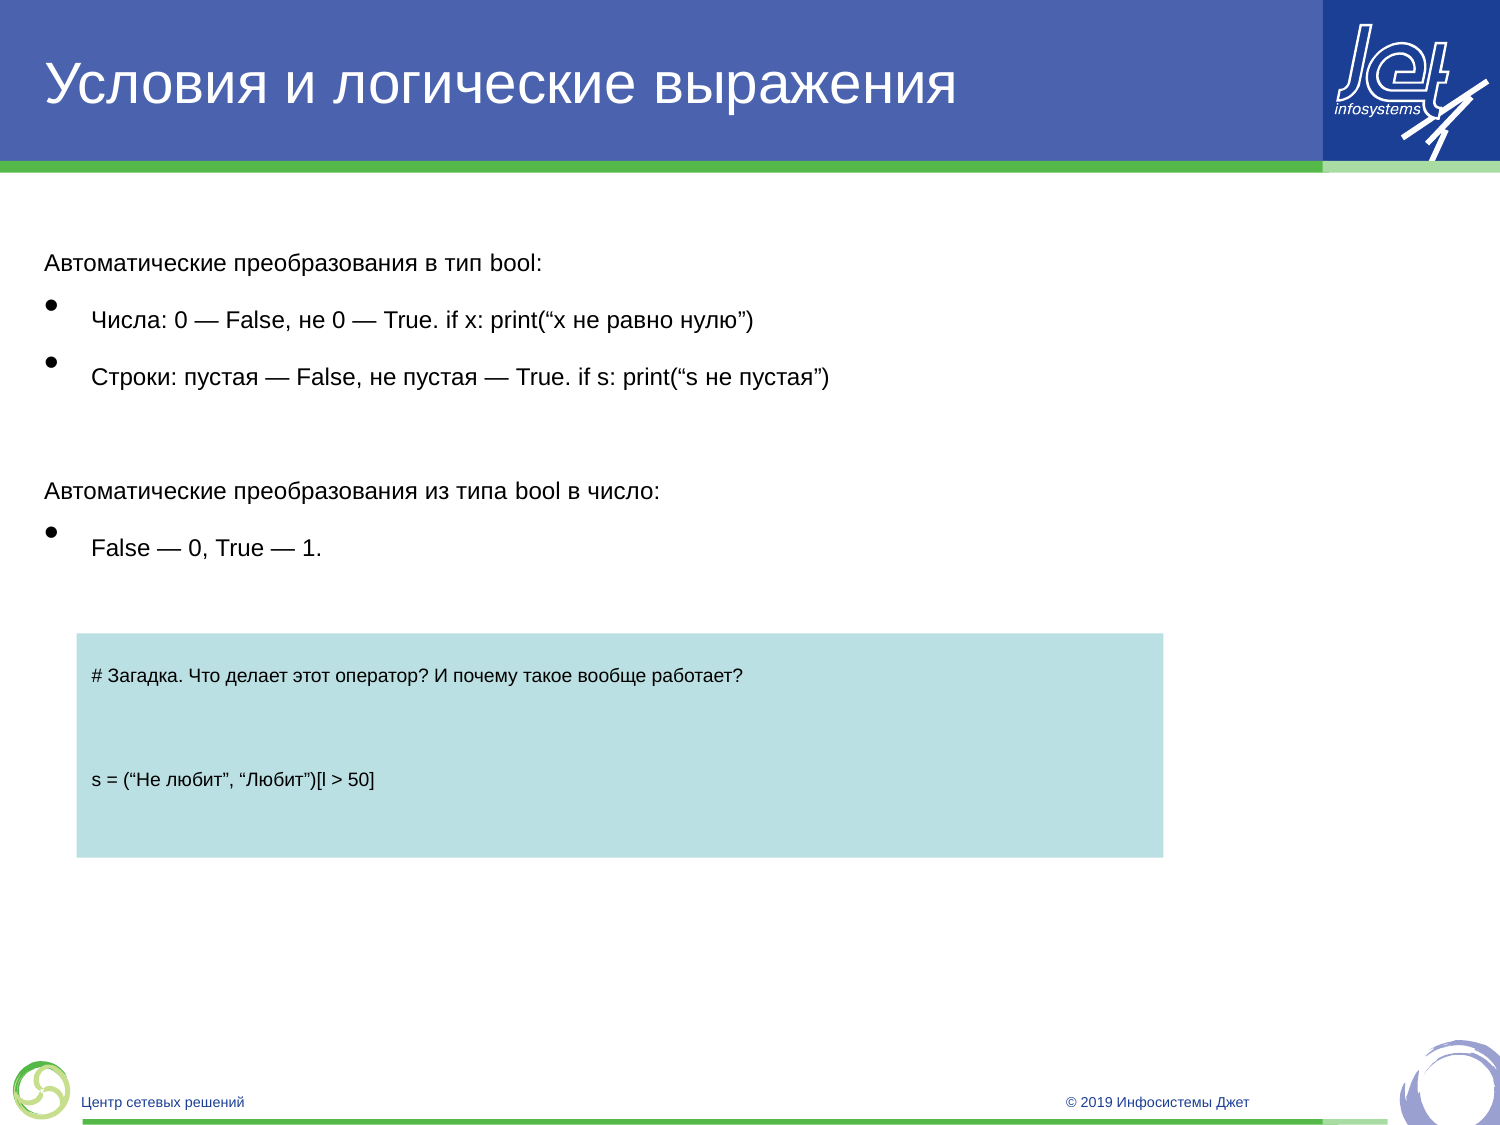

# Условия и логические выражения
Автоматические преобразования в тип bool:
Числа: 0 — False, не 0 — True. if x: print(“x не равно нулю”)
Строки: пустая — False, не пустая — True. if s: print(“s не пустая”)

Автоматические преобразования из типа bool в число:
False — 0, True — 1.
# Загадка. Что делает этот оператор? И почему такое вообще работает?

s = (“Не любит”, “Любит”)[l > 50]